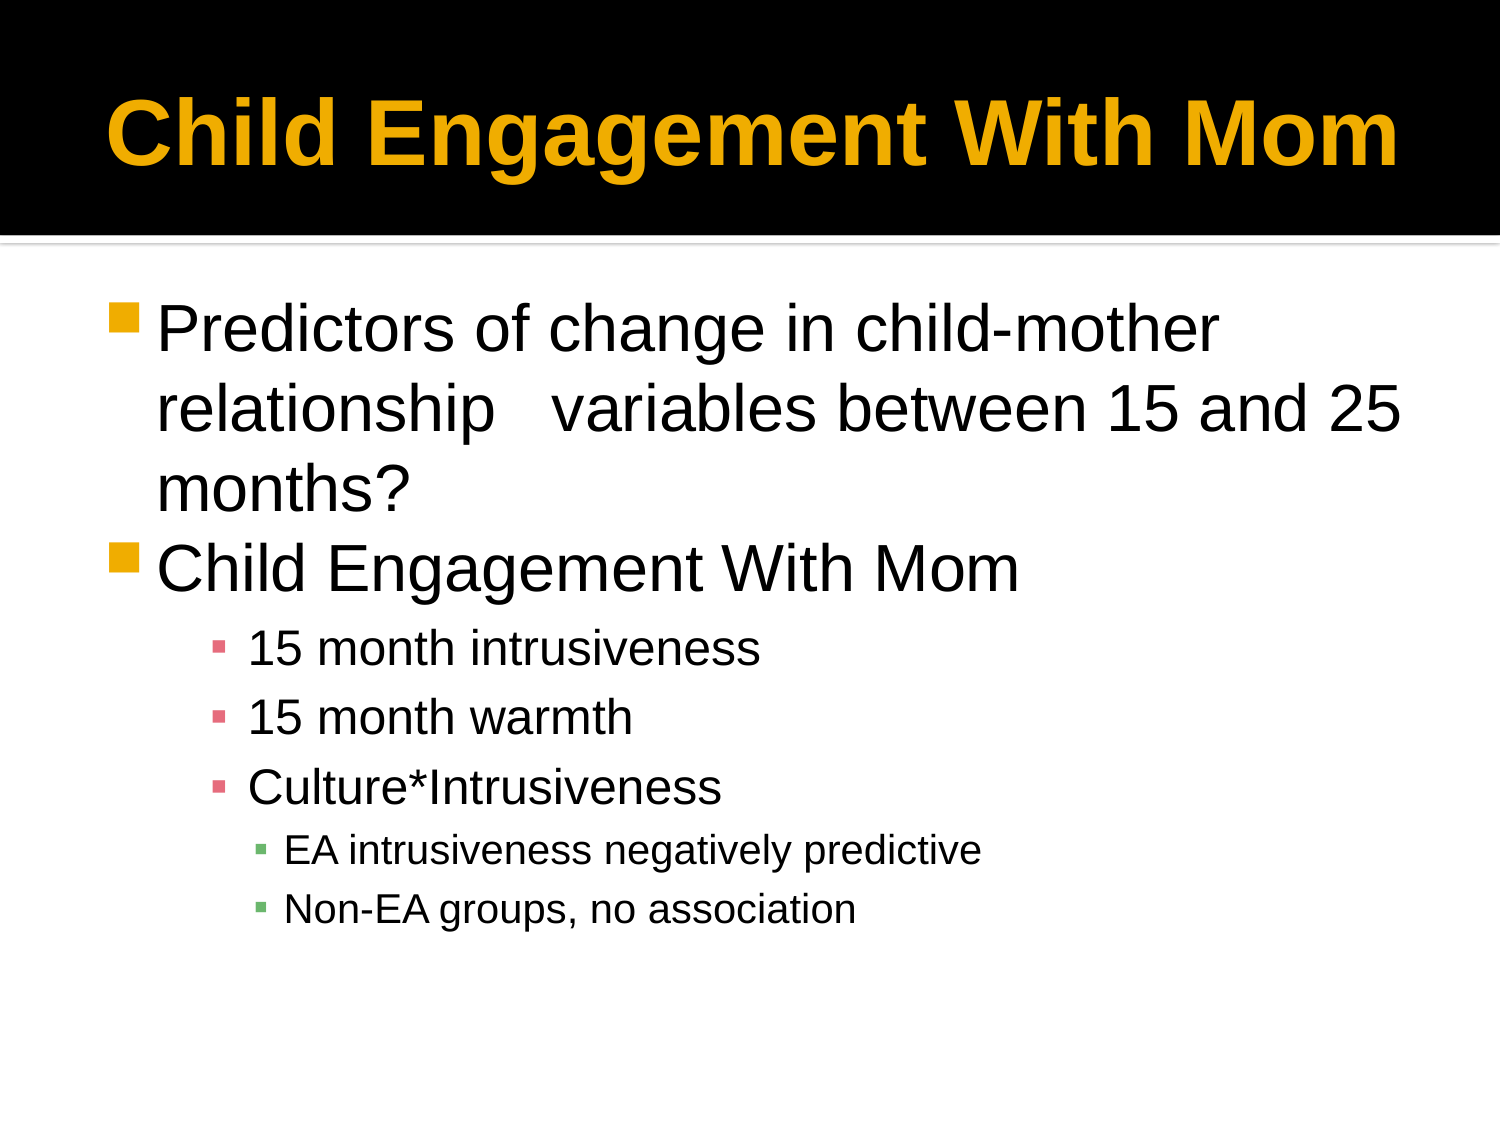

# Child Engagement With Mom
Predictors of change in child-mother relationship   variables between 15 and 25 months?
Child Engagement With Mom
15 month intrusiveness
15 month warmth
Culture*Intrusiveness
EA intrusiveness negatively predictive
Non-EA groups, no association